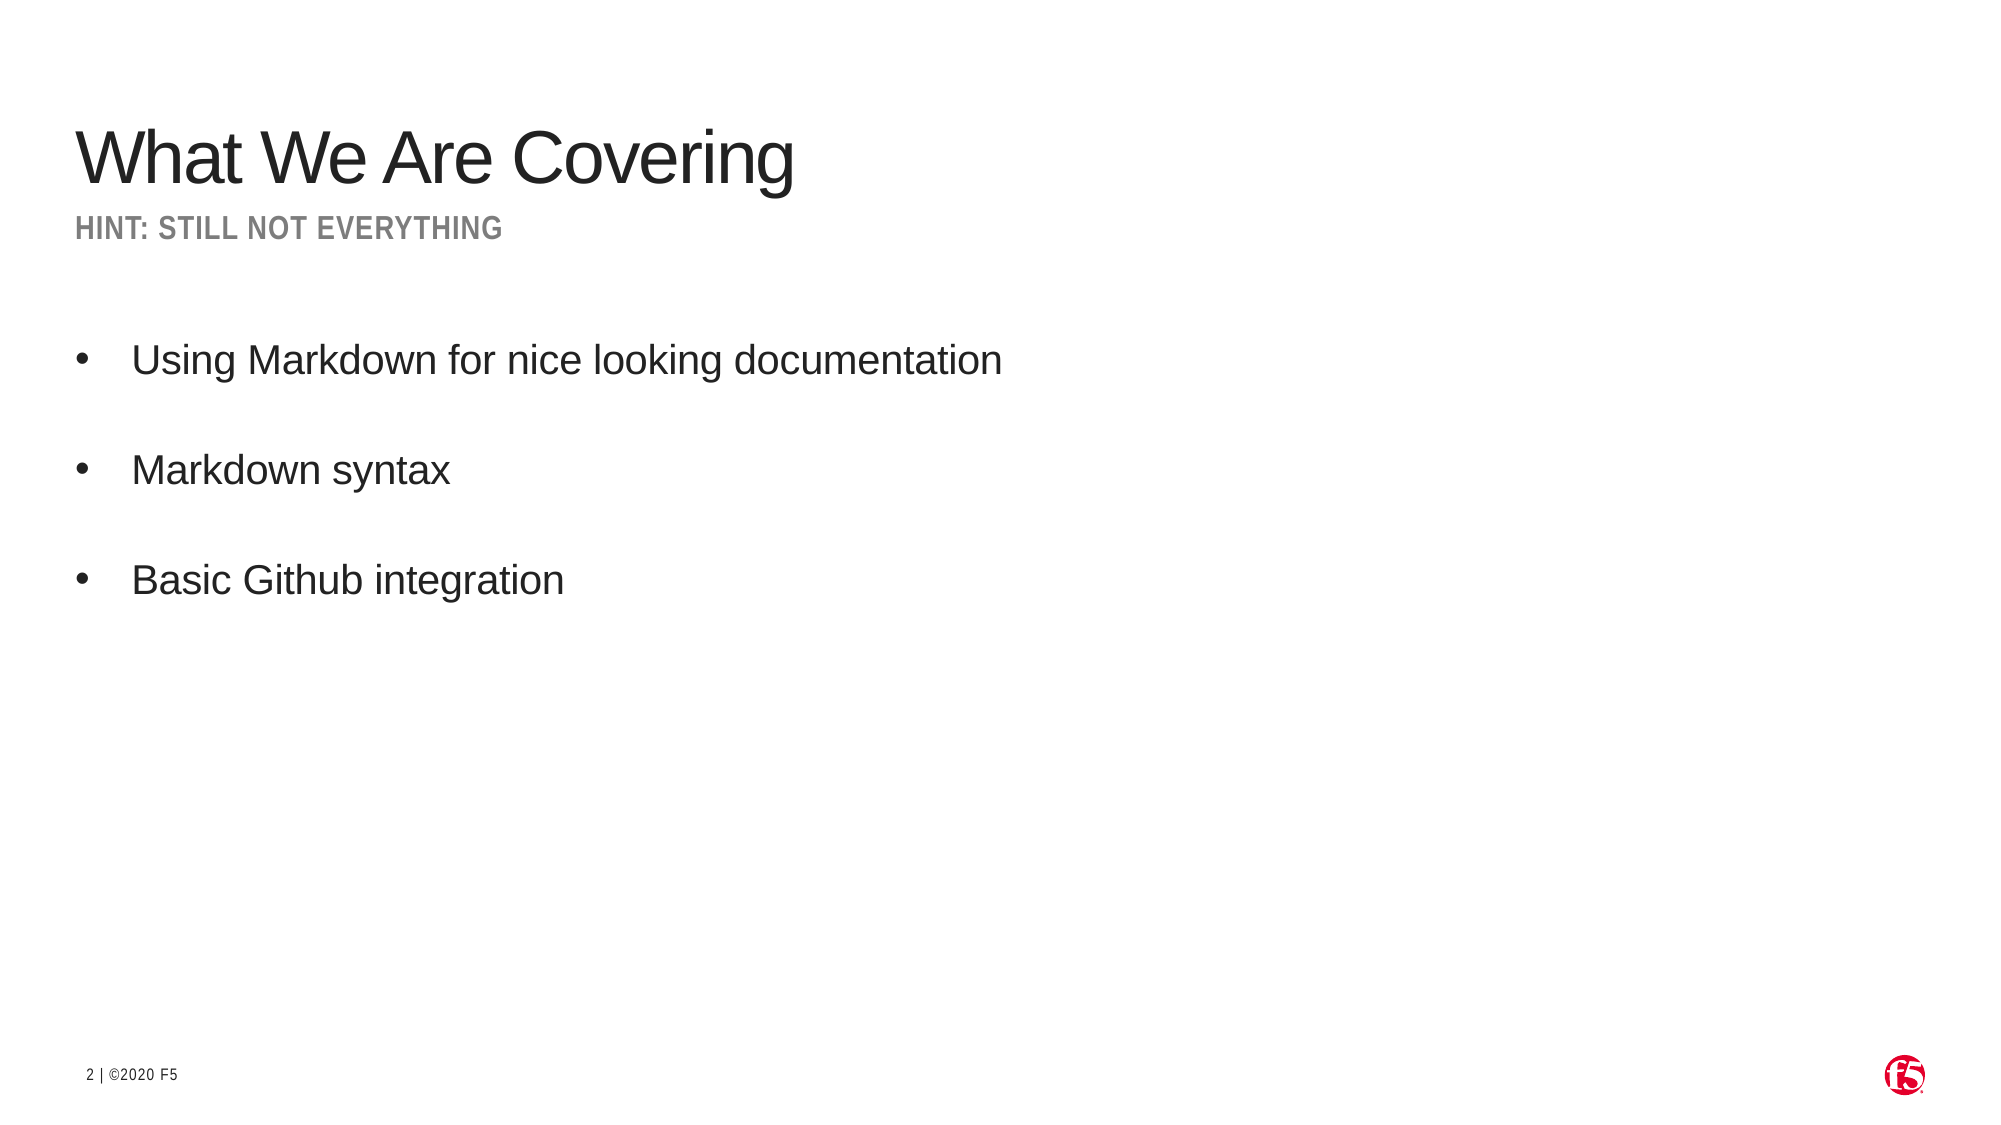

# What We Are Covering
Hint: still not everything
Using Markdown for nice looking documentation
Markdown syntax
Basic Github integration